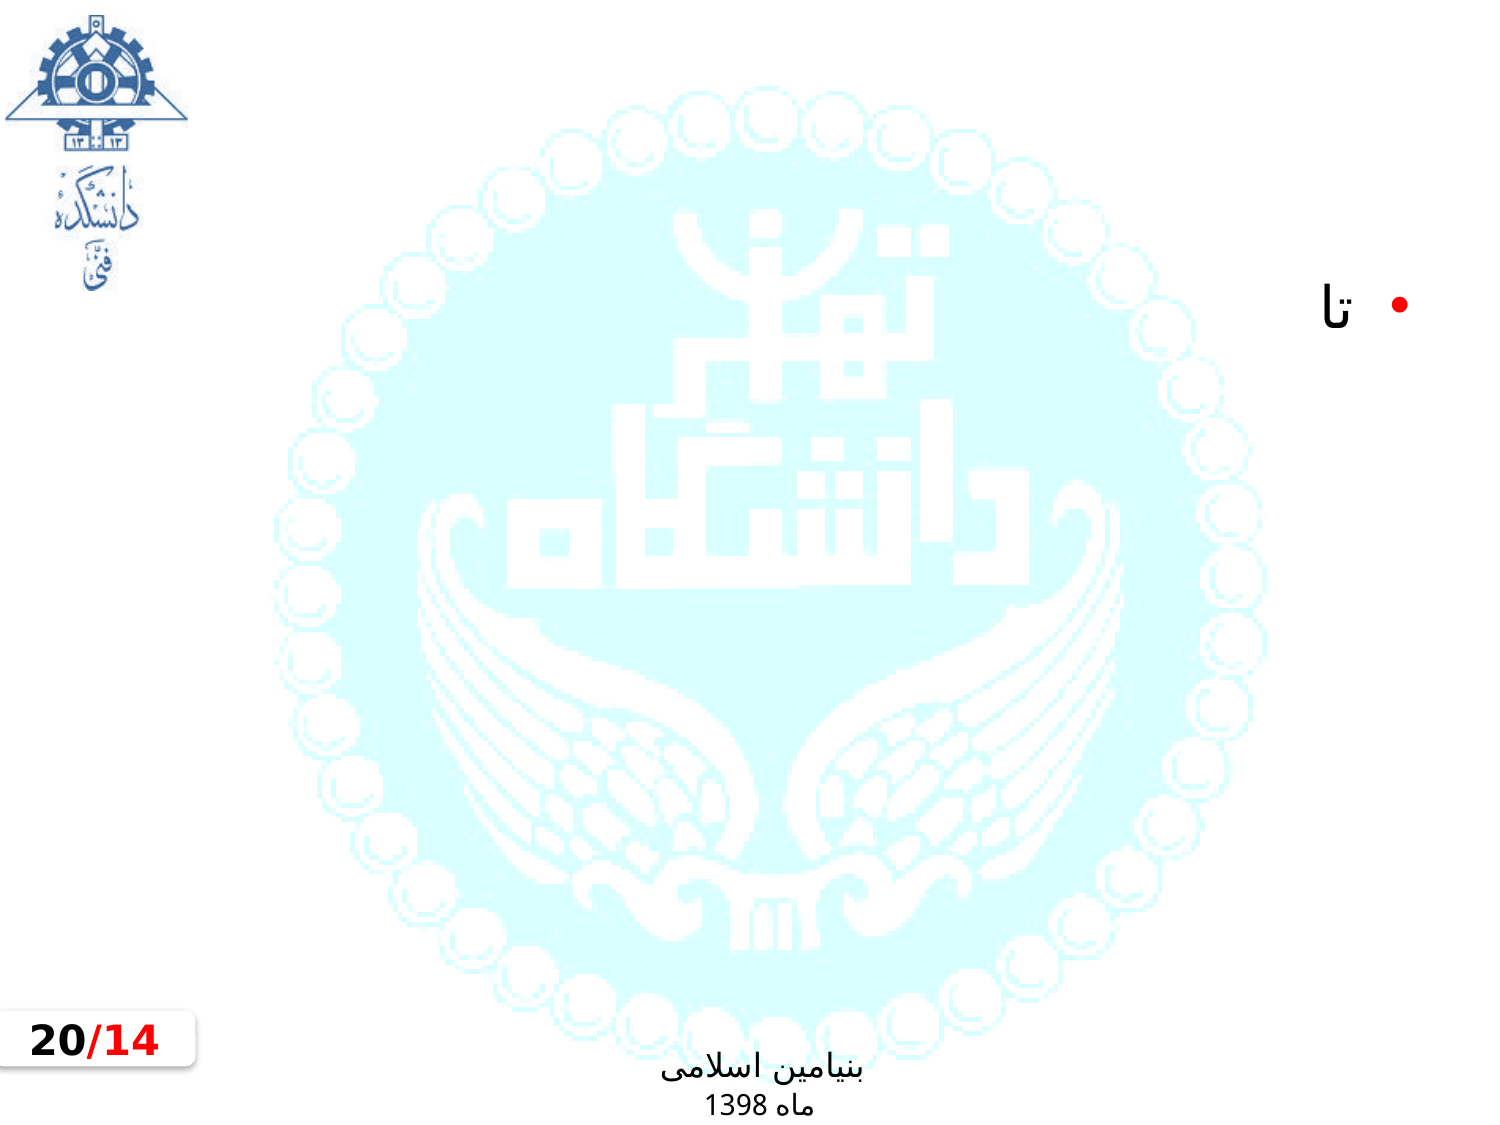

#
تا
14/20
بنیامین اسلامی
ماه 1398